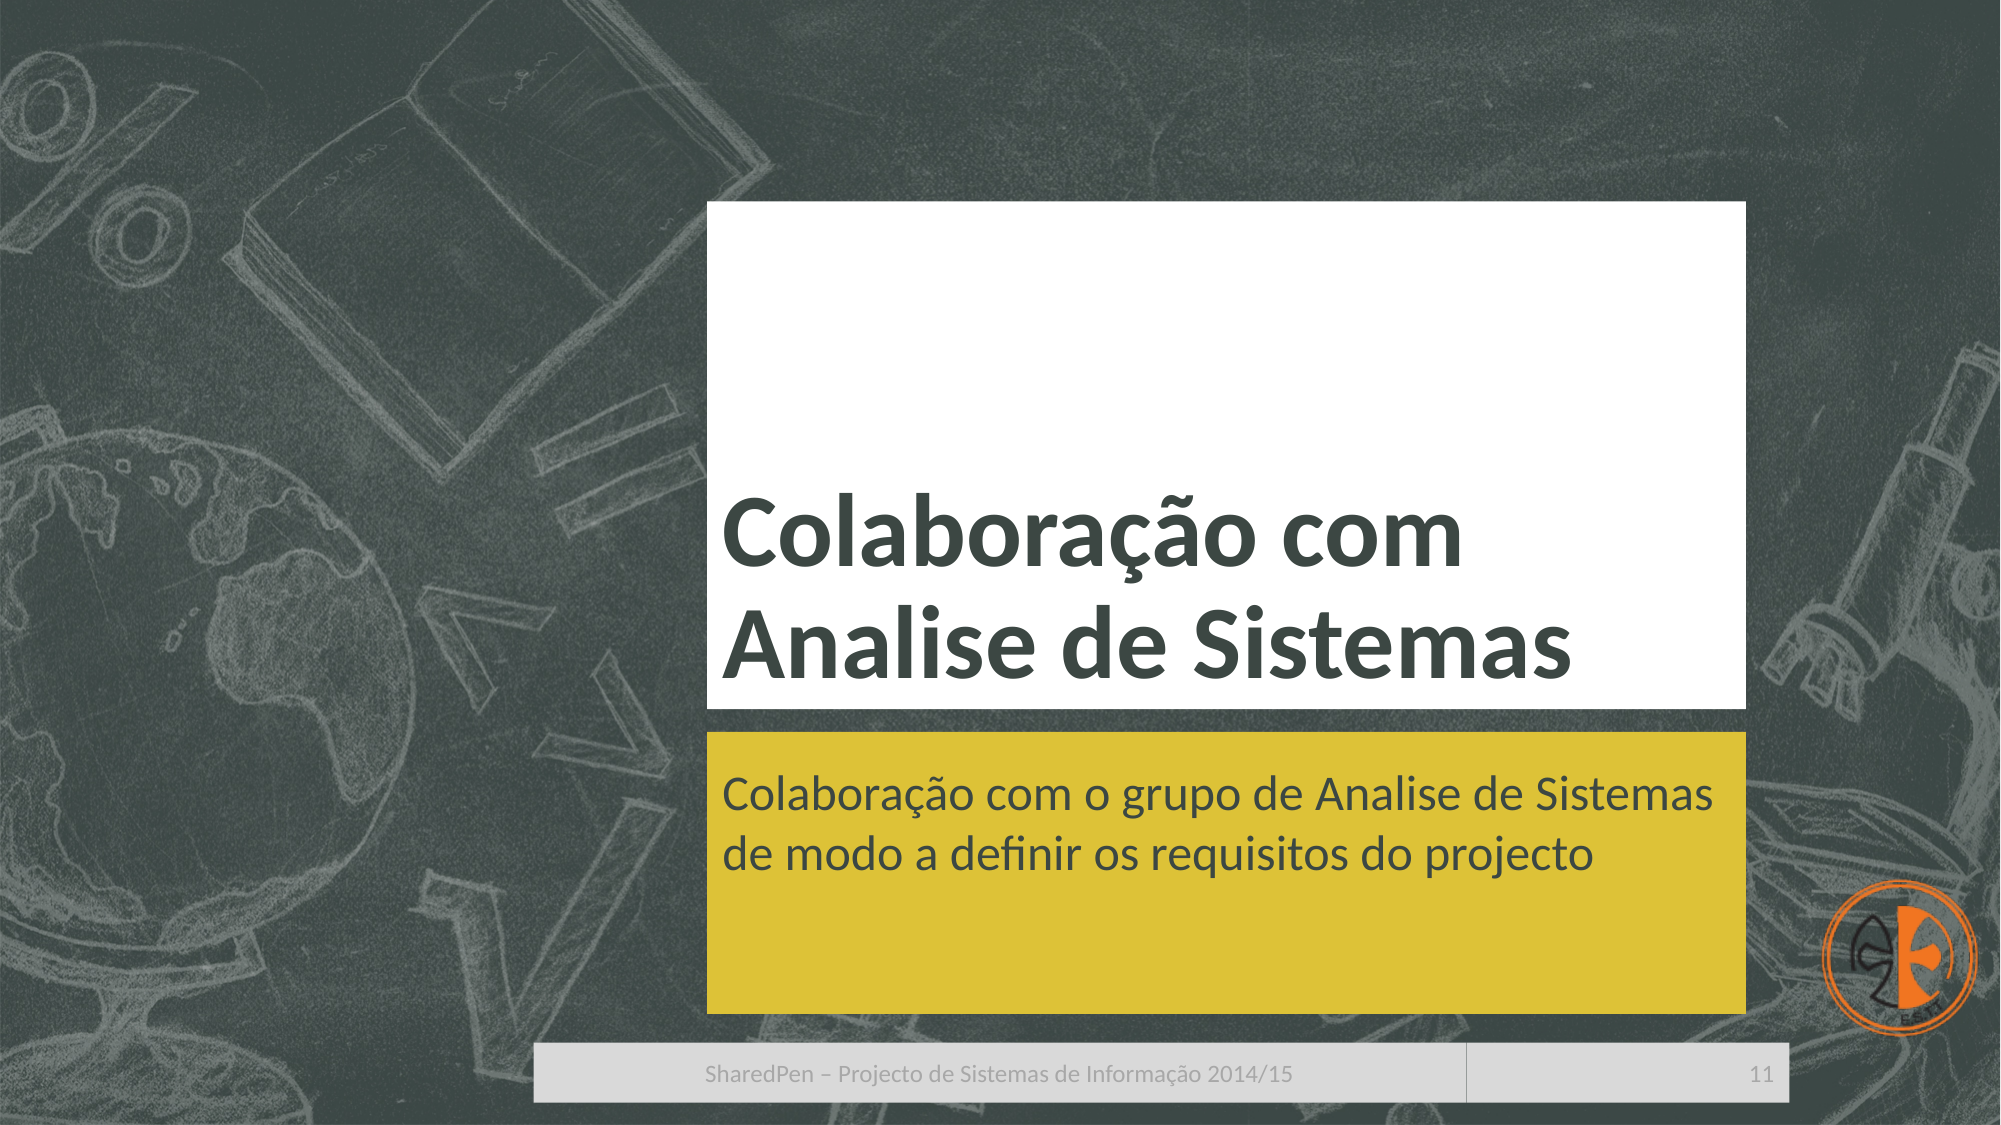

# Colaboração com Analise de Sistemas
Colaboração com o grupo de Analise de Sistemas de modo a definir os requisitos do projecto
SharedPen – Projecto de Sistemas de Informação 2014/15
11